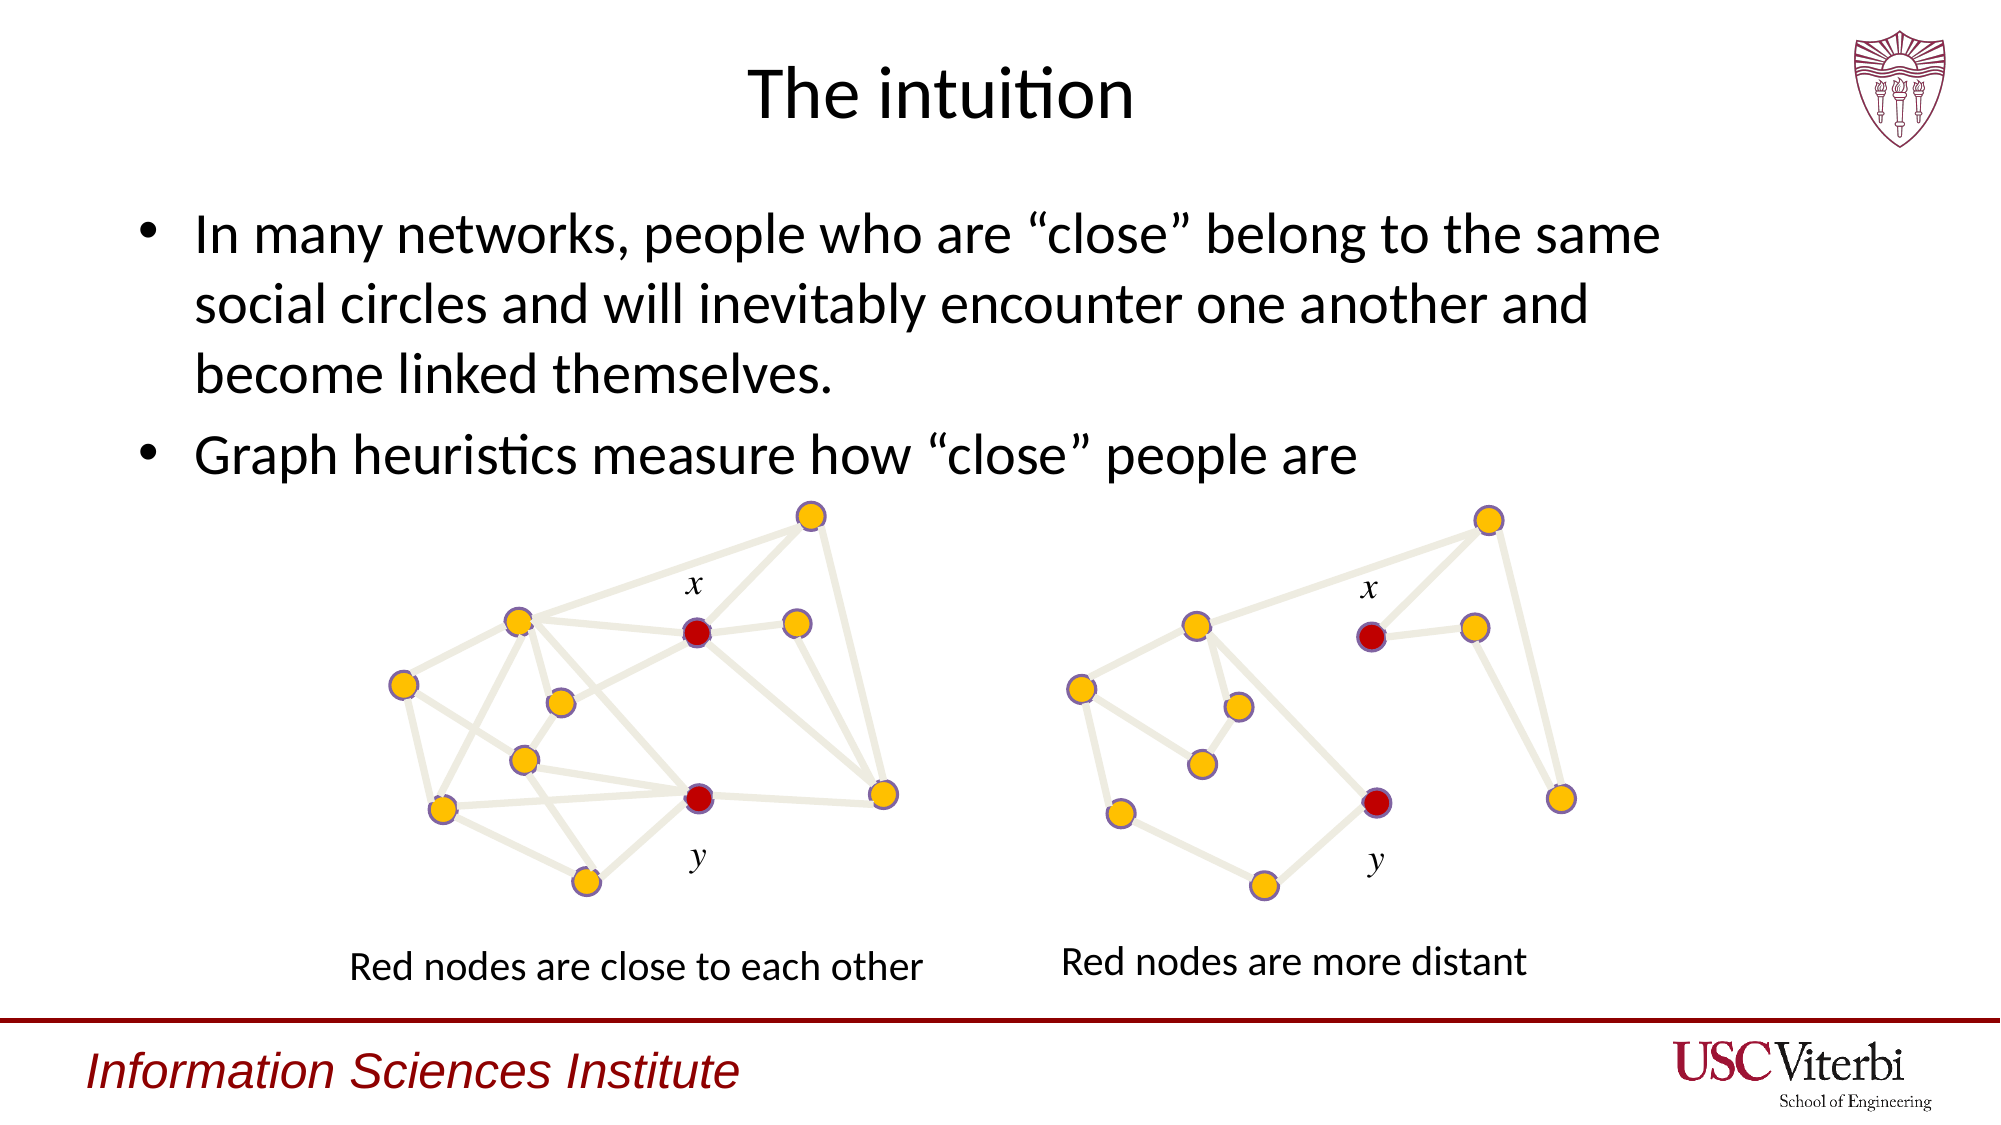

# The intuition
In many networks, people who are “close” belong to the same social circles and will inevitably encounter one another and become linked themselves.
Graph heuristics measure how “close” people are

x
x

y
y

Red nodes are more distant
Red nodes are close to each other